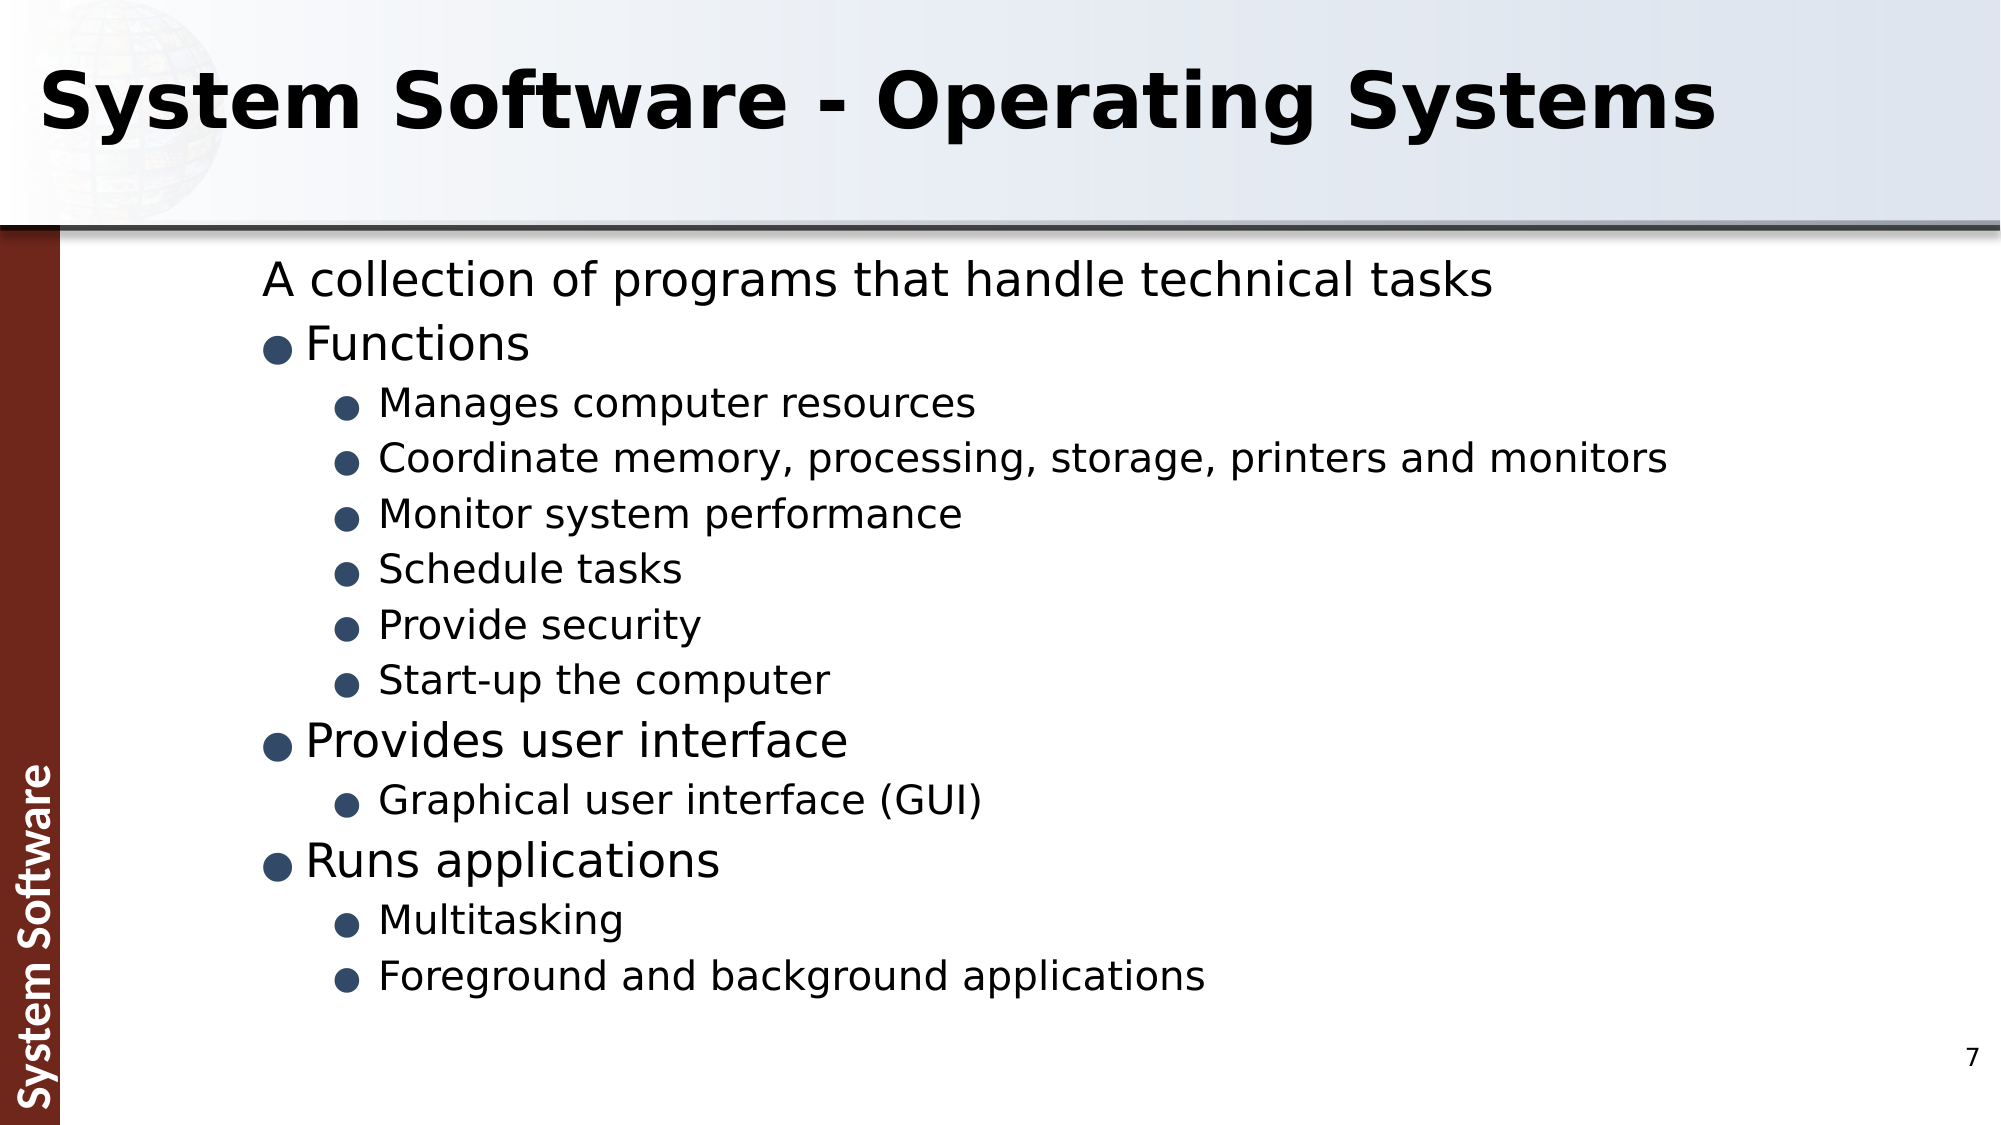

# System Software - Operating Systems
A collection of programs that handle technical tasks
Functions
Manages computer resources
Coordinate memory, processing, storage, printers and monitors
Monitor system performance
Schedule tasks
Provide security
Start-up the computer
Provides user interface
Graphical user interface (GUI)
Runs applications
Multitasking
Foreground and background applications
7